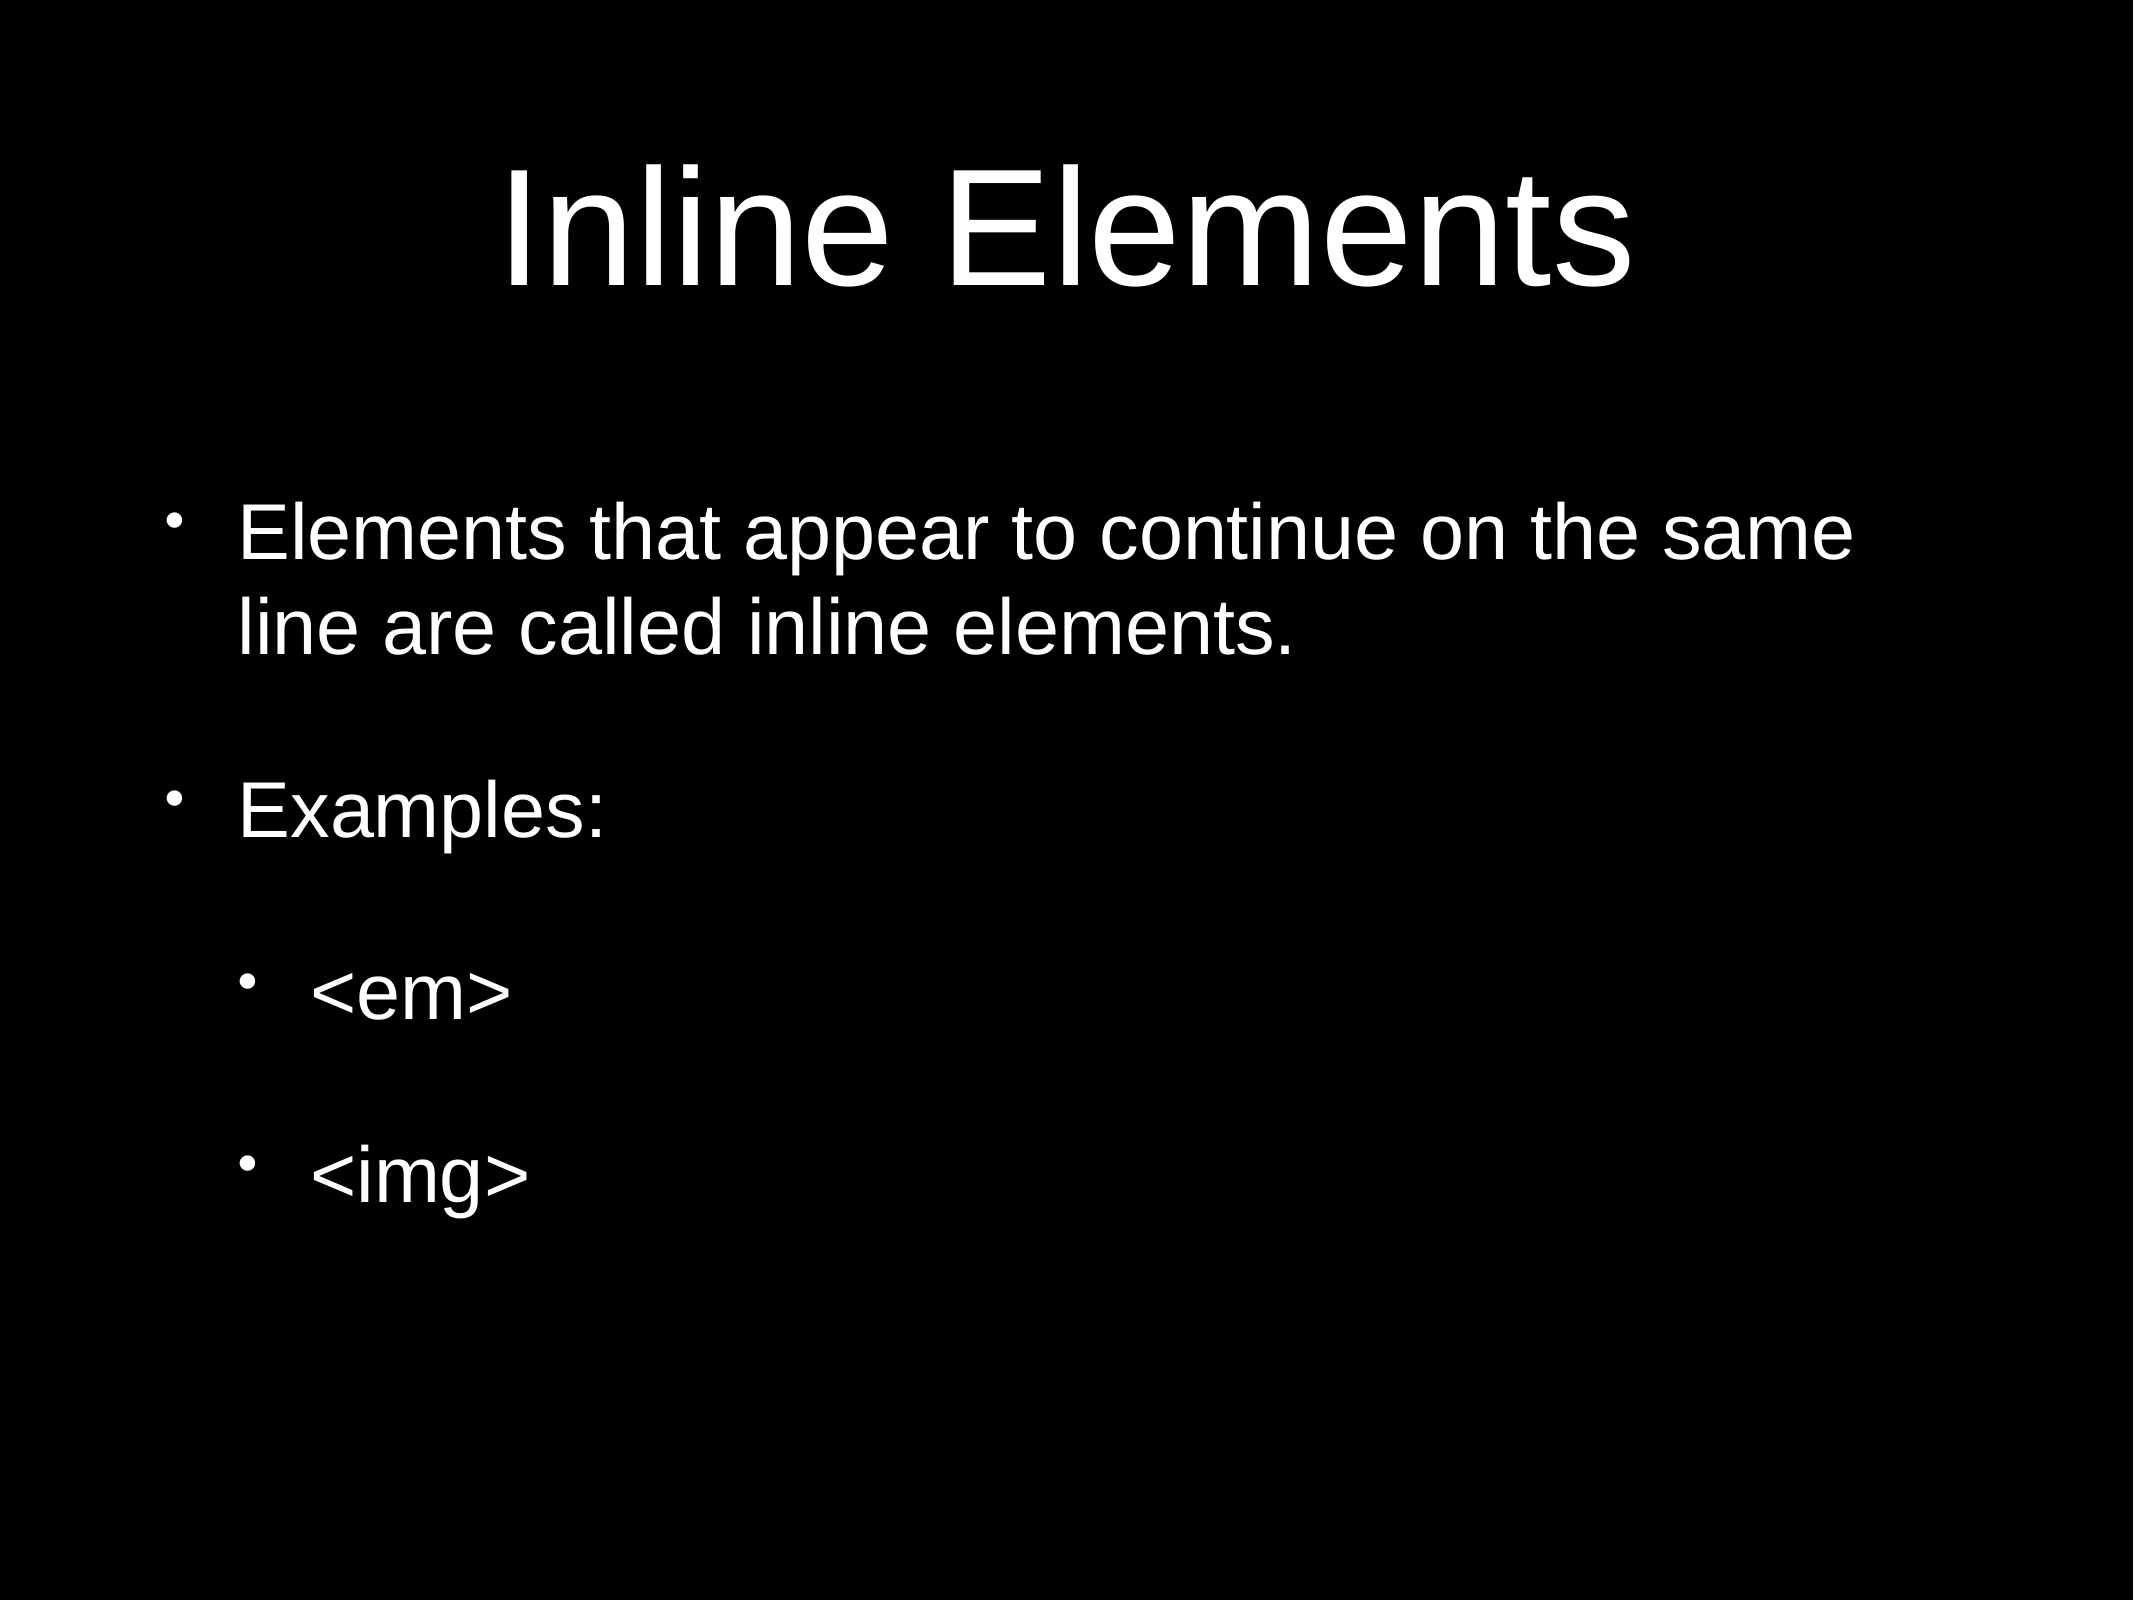

# Inline Elements
Elements that appear to continue on the same line are called inline elements.
Examples:
<em>
<img>